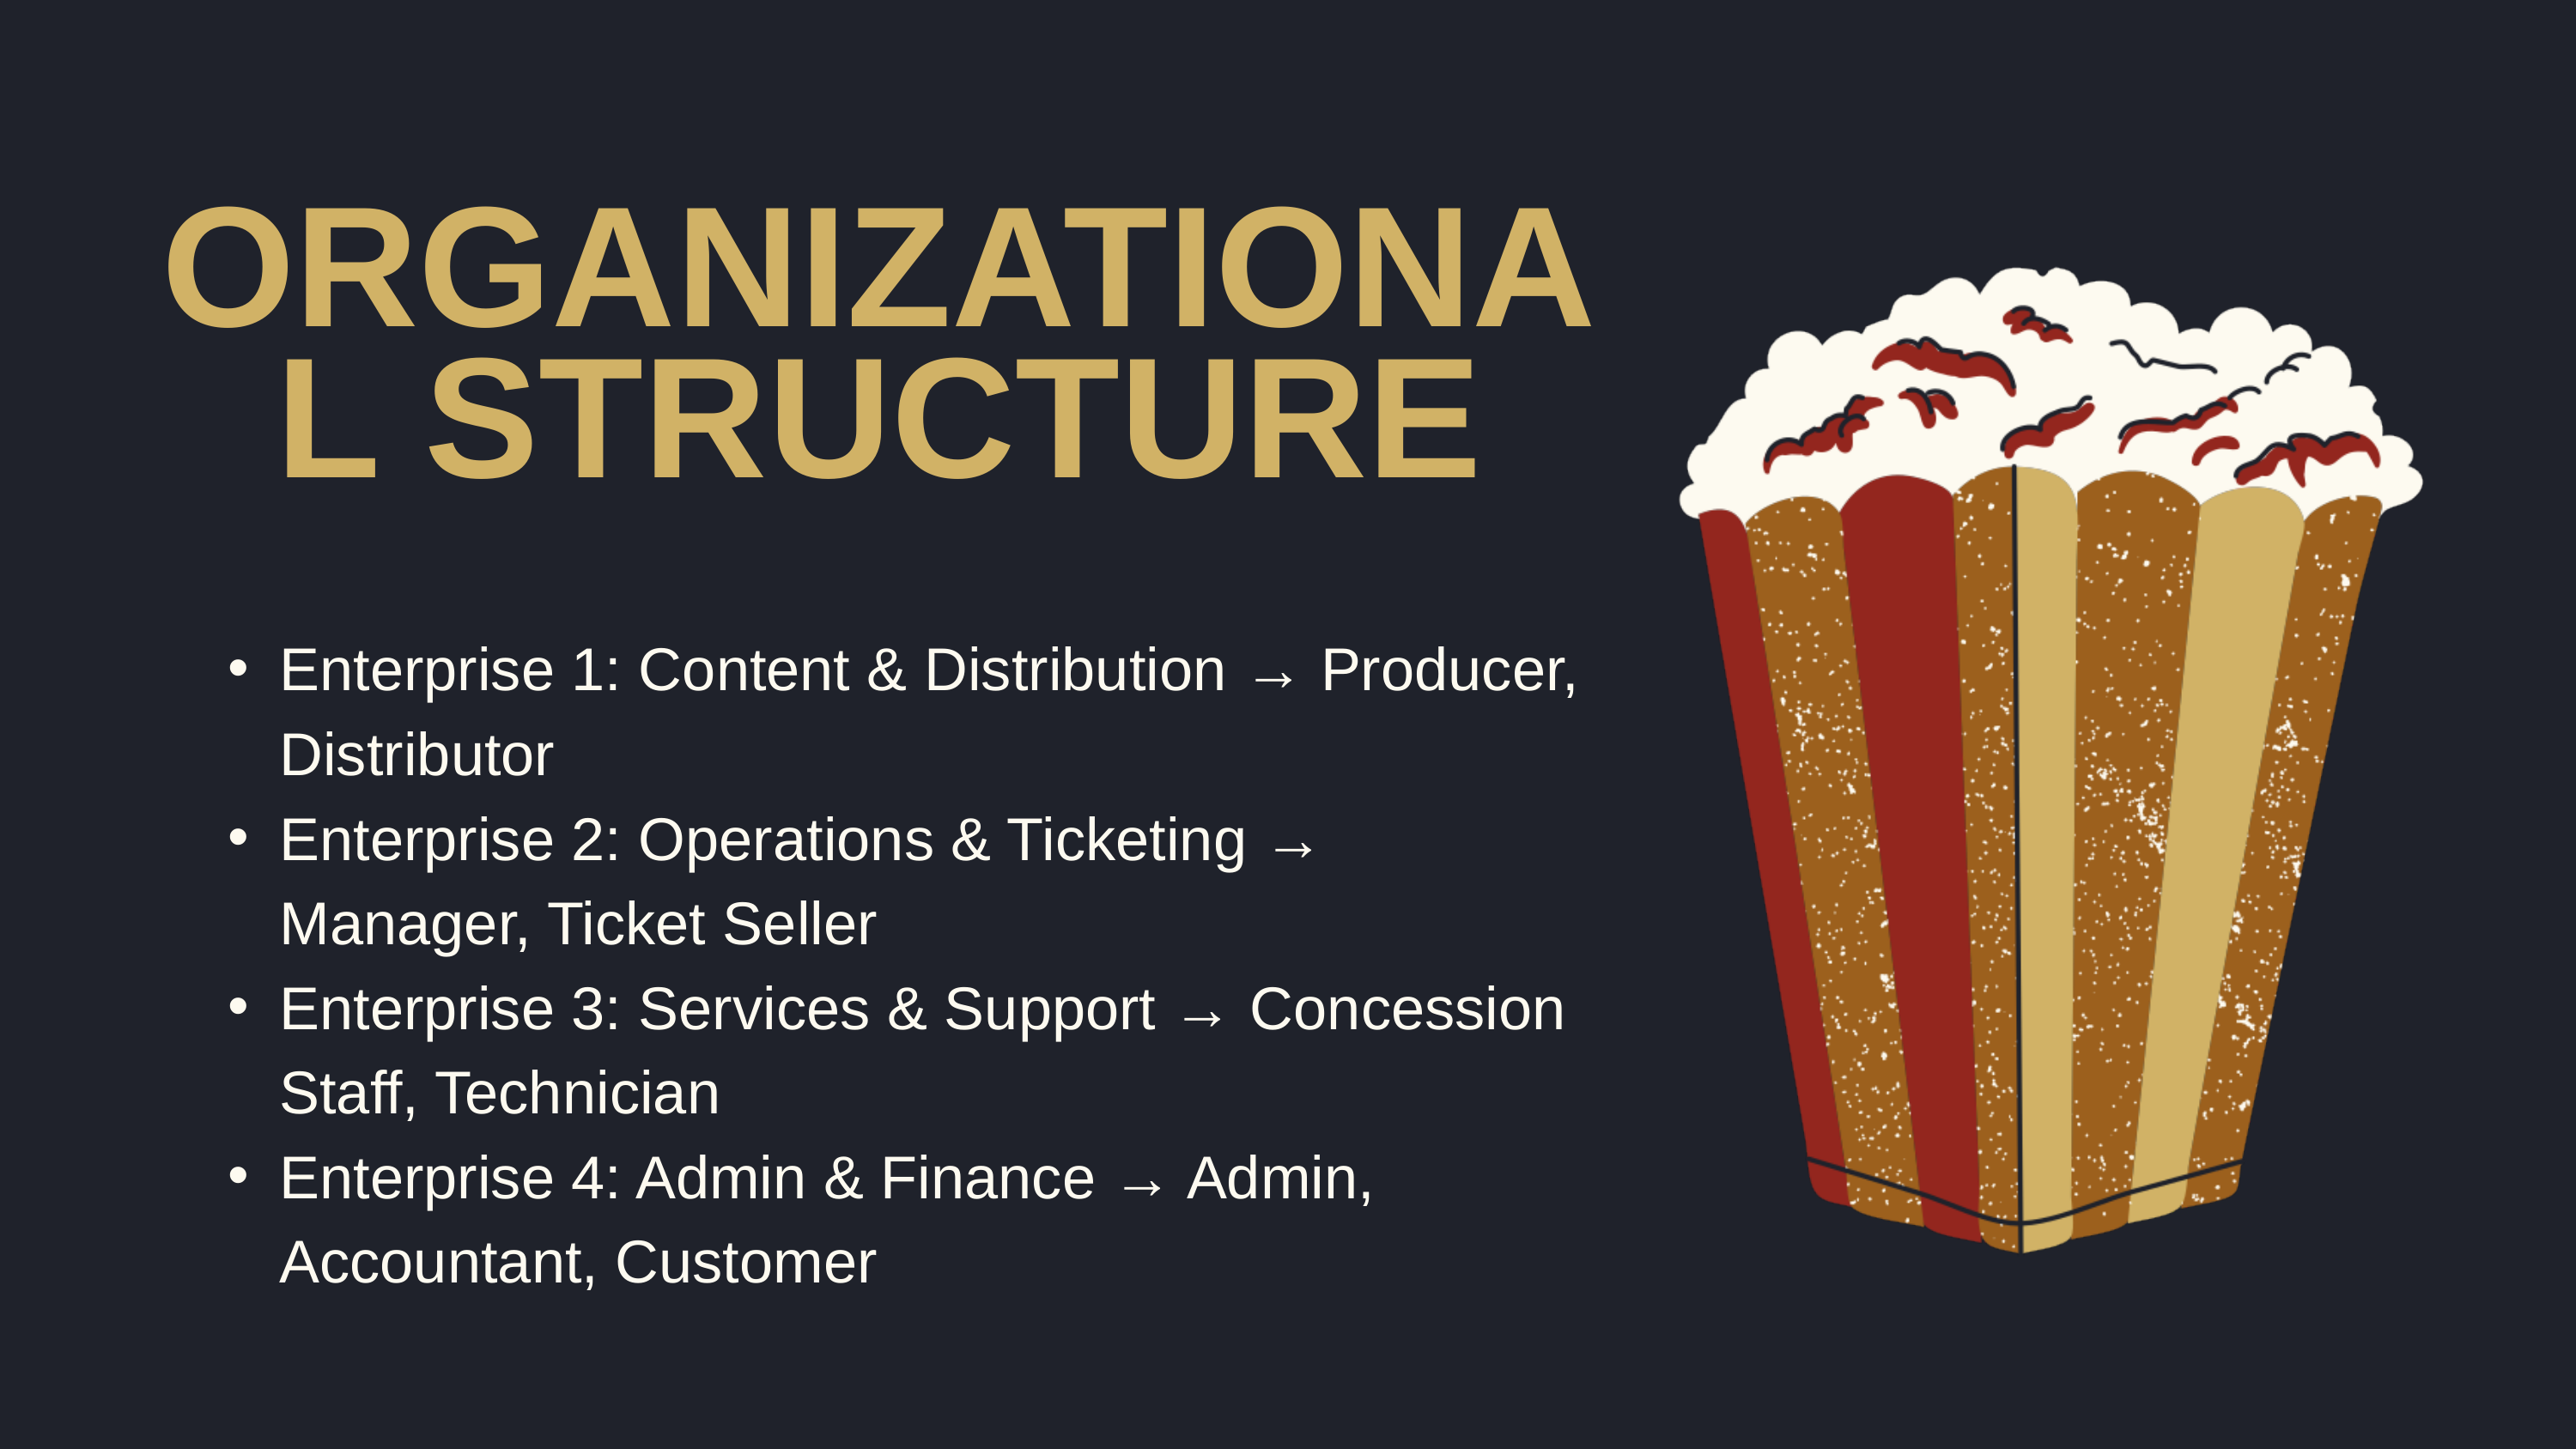

ORGANIZATIONAL STRUCTURE

Enterprise 1: Content & Distribution → Producer, Distributor
Enterprise 2: Operations & Ticketing → Manager, Ticket Seller
Enterprise 3: Services & Support → Concession Staff, Technician
Enterprise 4: Admin & Finance → Admin, Accountant, Customer